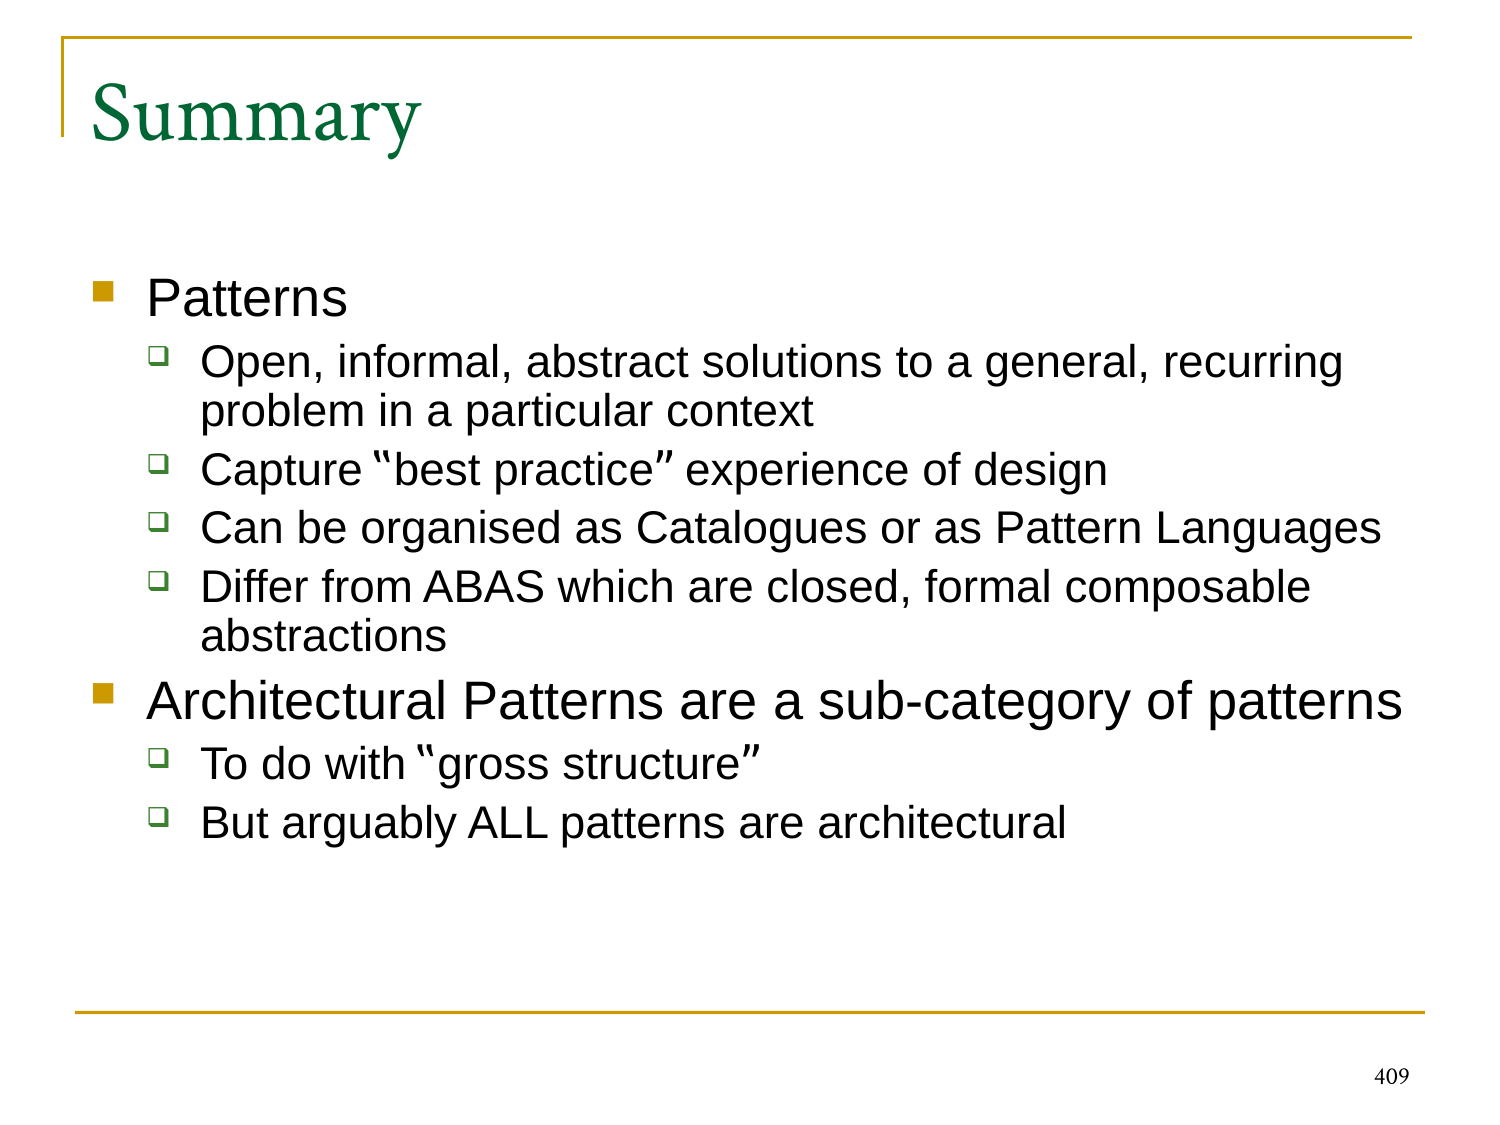

# Summary
Patterns
Open, informal, abstract solutions to a general, recurring problem in a particular context
Capture “best practice” experience of design
Can be organised as Catalogues or as Pattern Languages
Differ from ABAS which are closed, formal composable abstractions
Architectural Patterns are a sub-category of patterns
To do with “gross structure”
But arguably ALL patterns are architectural
409